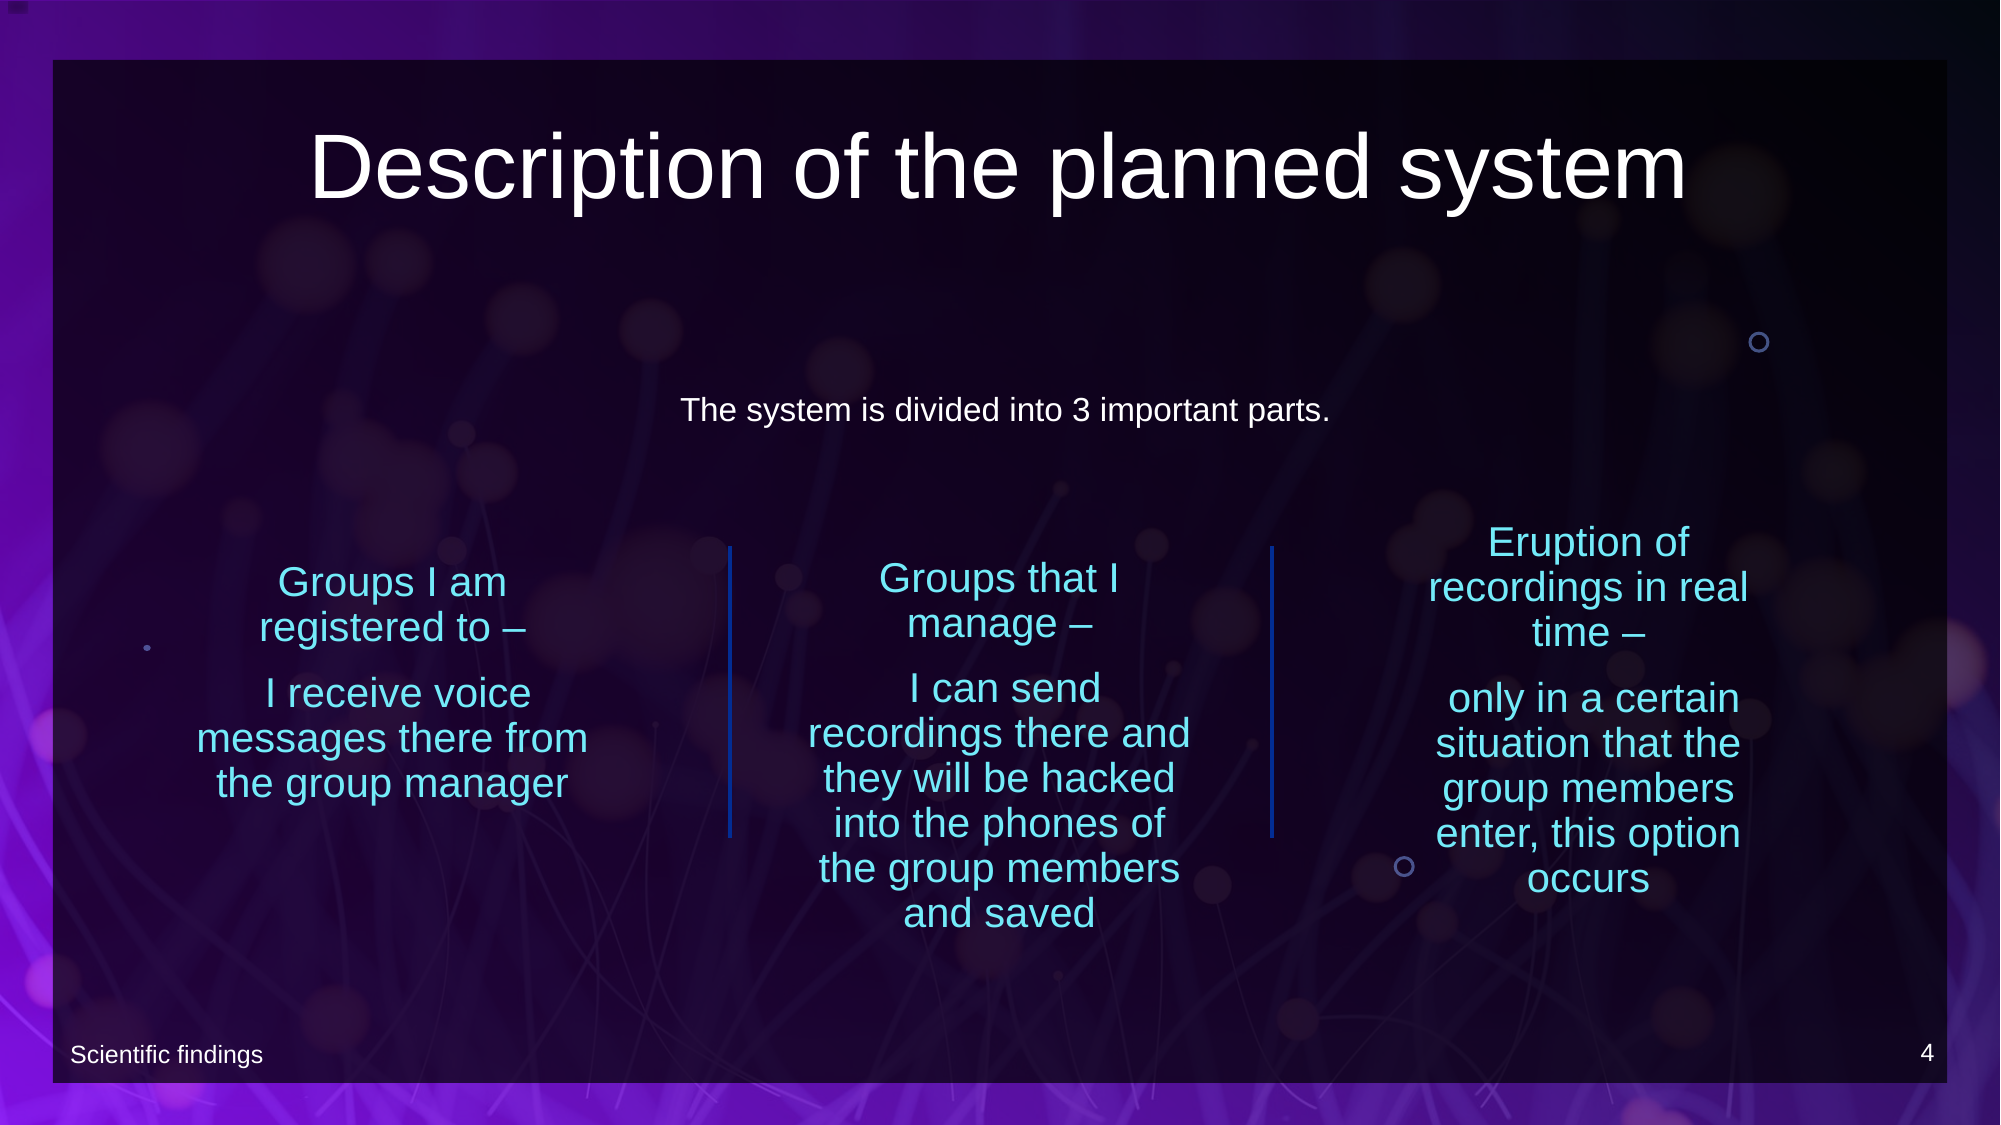

# Description of the planned system
The system is divided into 3 important parts.
Groups I am registered to –
 I receive voice messages there from the group manager
Eruption of recordings in real time –
 only in a certain situation that the group members enter, this option occurs
Groups that I manage –
 I can send recordings there and they will be hacked into the phones of the group members and saved
4
Scientific findings